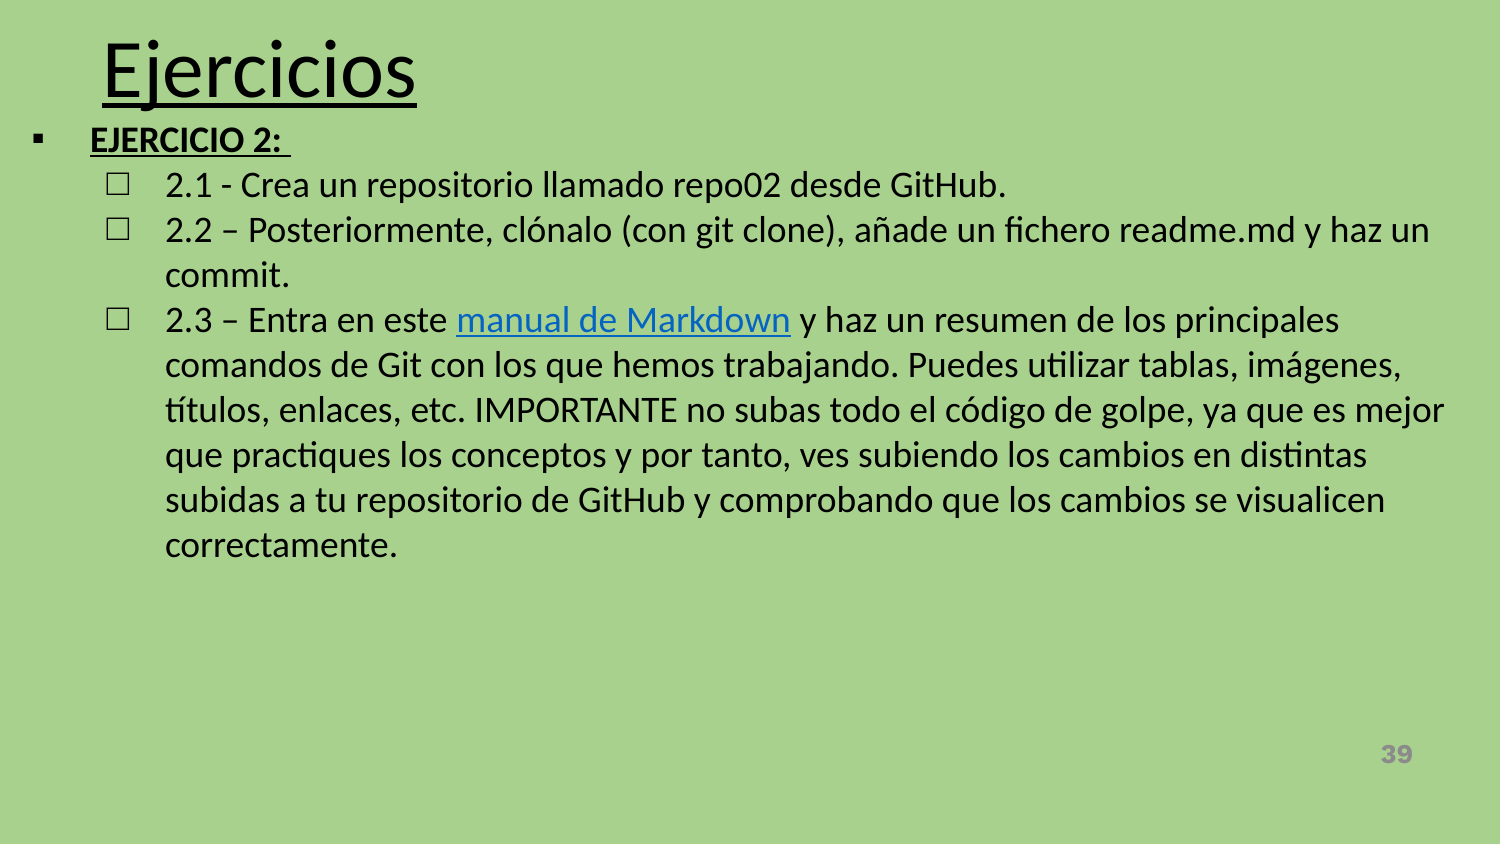

# Ejercicios
EJERCICIO 2:
2.1 - Crea un repositorio llamado repo02 desde GitHub.
2.2 – Posteriormente, clónalo (con git clone), añade un fichero readme.md y haz un commit.
2.3 – Entra en este manual de Markdown y haz un resumen de los principales comandos de Git con los que hemos trabajando. Puedes utilizar tablas, imágenes, títulos, enlaces, etc. IMPORTANTE no subas todo el código de golpe, ya que es mejor que practiques los conceptos y por tanto, ves subiendo los cambios en distintas subidas a tu repositorio de GitHub y comprobando que los cambios se visualicen correctamente.
39